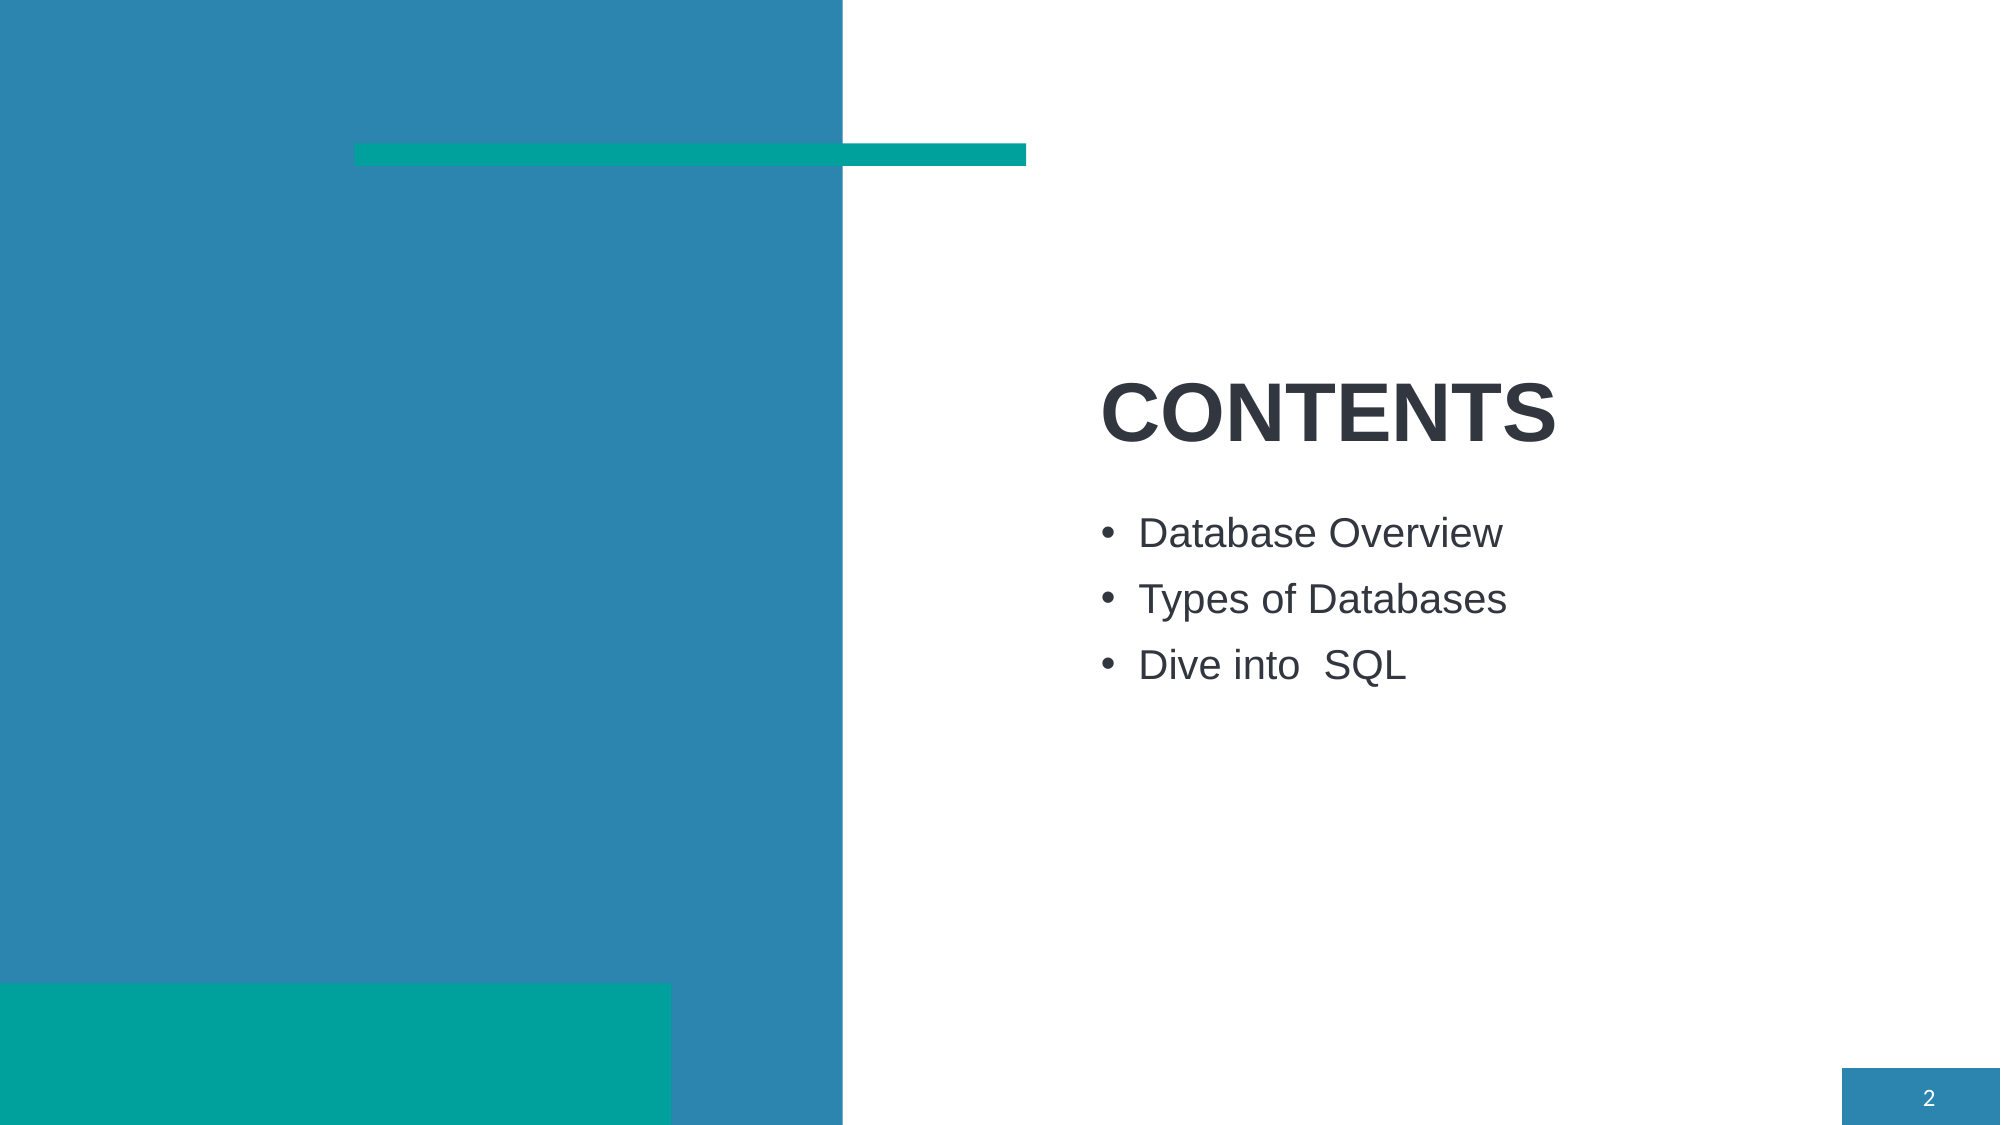

# CONTENTS
Database Overview
Types of Databases
Dive into  SQL
2